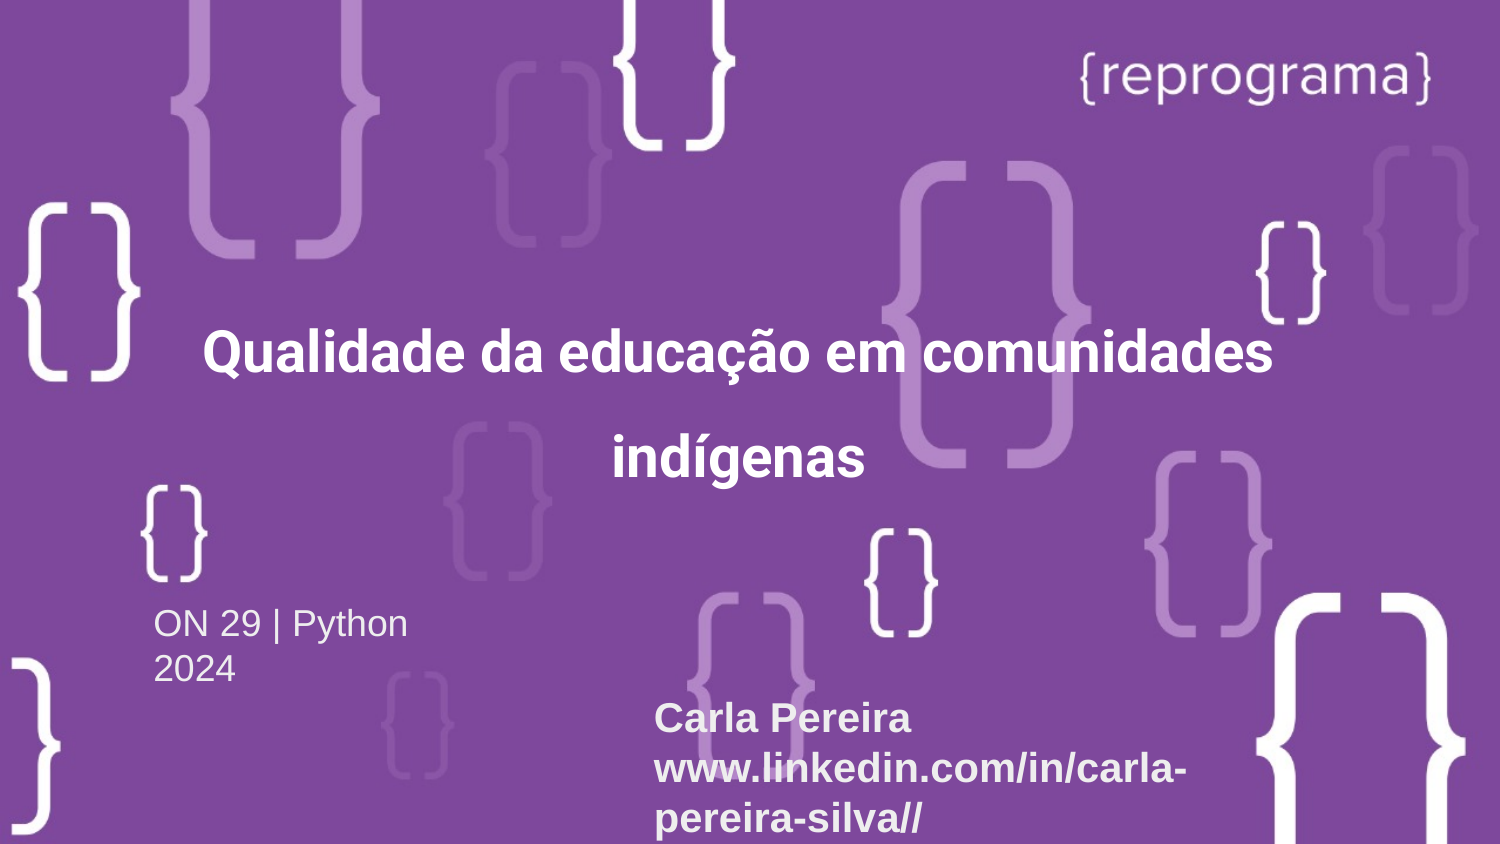

# Qualidade da educação em comunidades indígenas
ON 29 | Python
2024
Carla Pereira
www.linkedin.com/in/carla-pereira-silva//